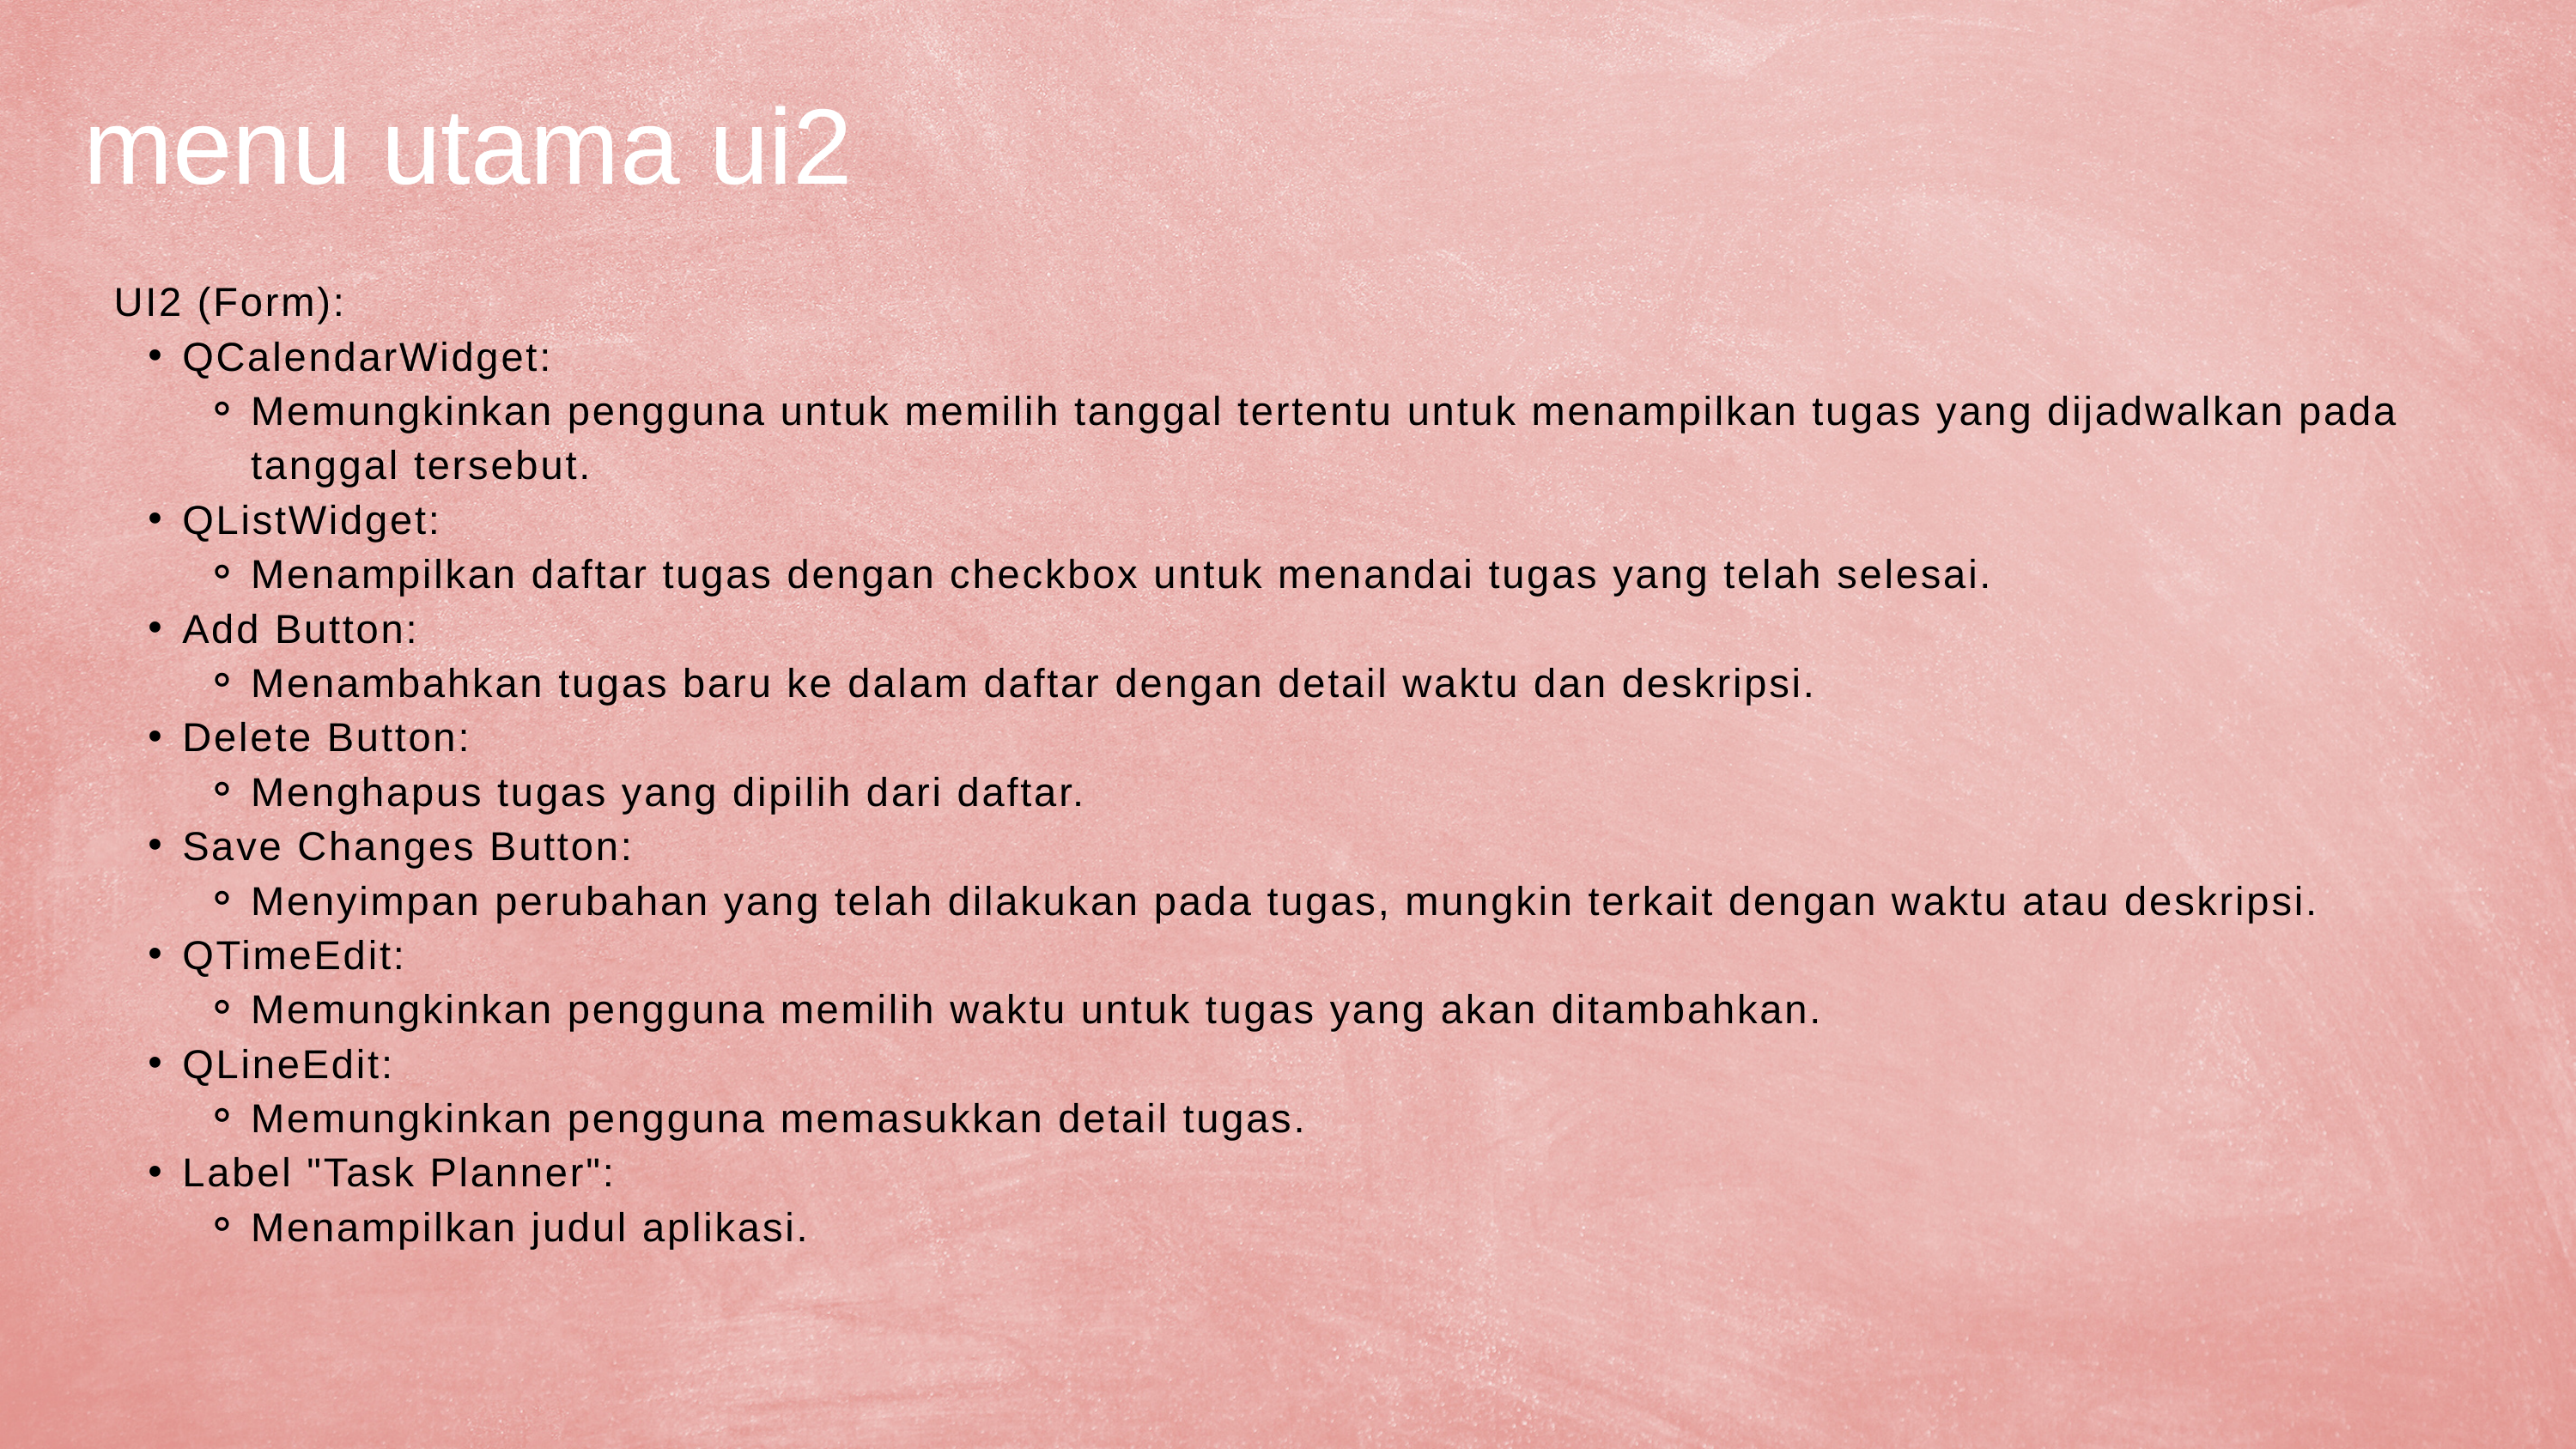

menu utama ui2
UI2 (Form):
QCalendarWidget:
Memungkinkan pengguna untuk memilih tanggal tertentu untuk menampilkan tugas yang dijadwalkan pada tanggal tersebut.
QListWidget:
Menampilkan daftar tugas dengan checkbox untuk menandai tugas yang telah selesai.
Add Button:
Menambahkan tugas baru ke dalam daftar dengan detail waktu dan deskripsi.
Delete Button:
Menghapus tugas yang dipilih dari daftar.
Save Changes Button:
Menyimpan perubahan yang telah dilakukan pada tugas, mungkin terkait dengan waktu atau deskripsi.
QTimeEdit:
Memungkinkan pengguna memilih waktu untuk tugas yang akan ditambahkan.
QLineEdit:
Memungkinkan pengguna memasukkan detail tugas.
Label "Task Planner":
Menampilkan judul aplikasi.